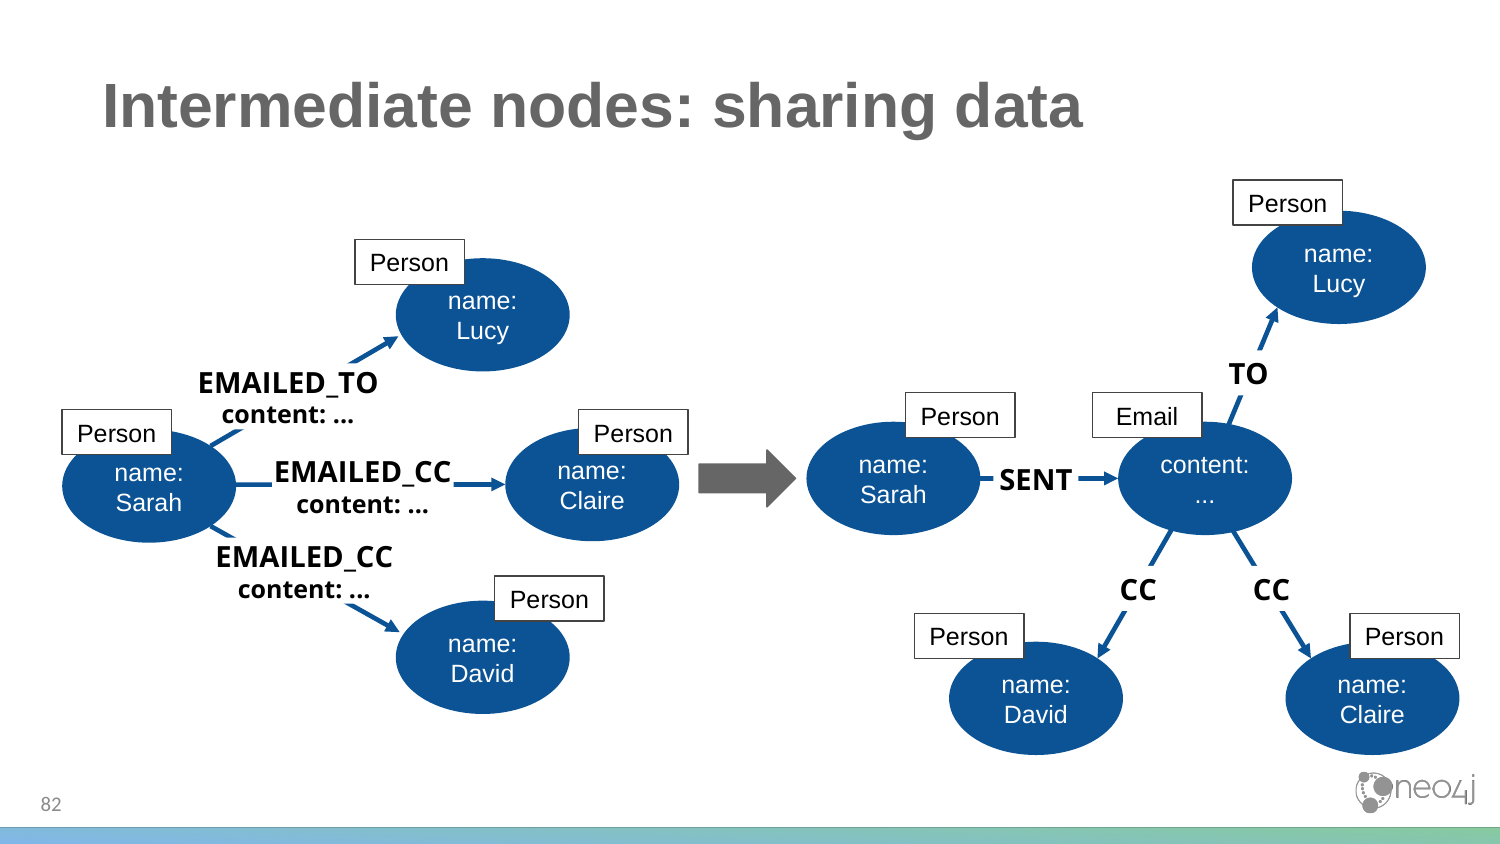

# Intermediate nodes: sharing data
Person
name:
Lucy
Person
name:
Lucy
EMAILED_TO
content: ...
Person
Person
name:
Claire
name:
Sarah
EMAILED_CC
content: ...
EMAILED_CC
content: ...
Person
name:
David
TO
Person
Email
name:
Sarah
content:...

SENT
CC
CC
Person
Person
name:
David
name:
Claire
82